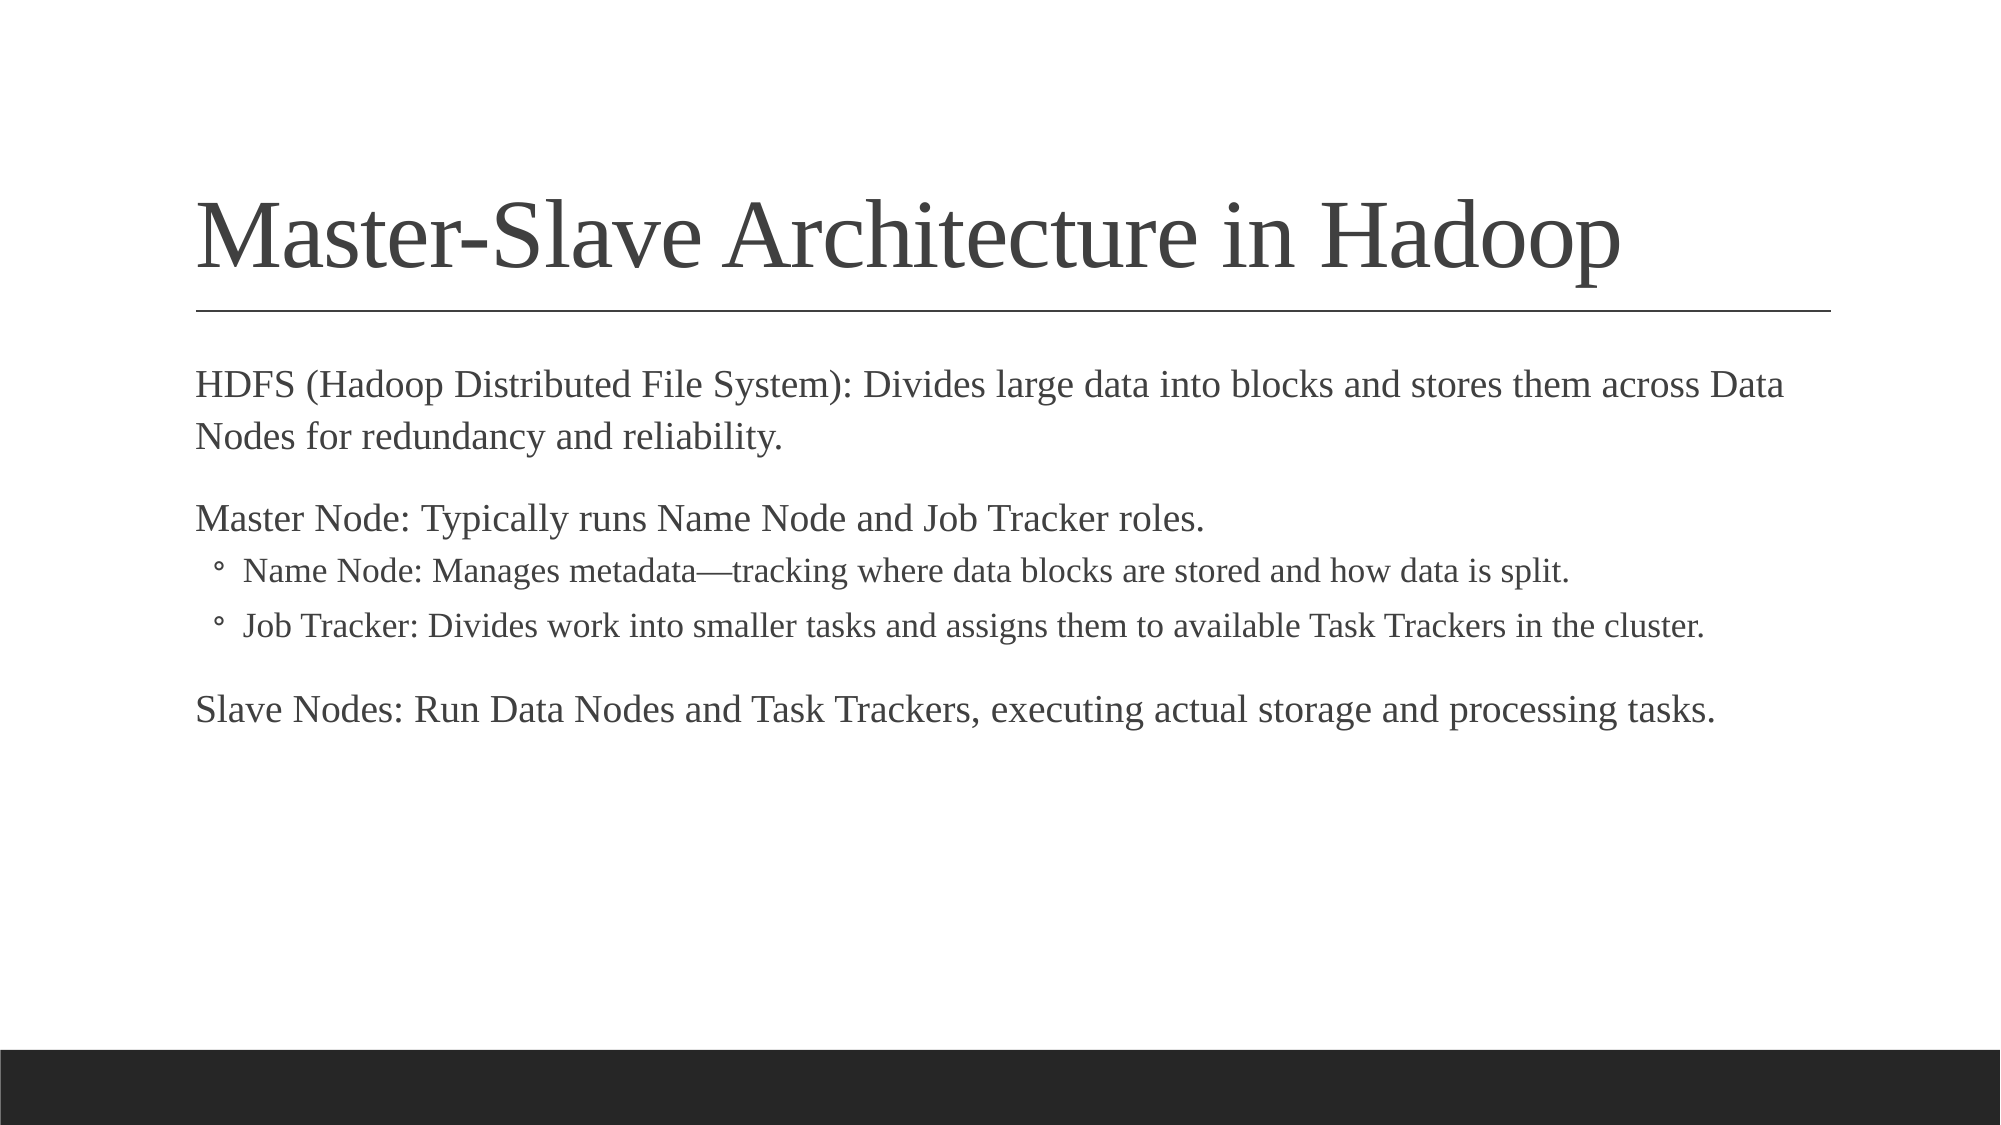

# Master-Slave Architecture in Hadoop
HDFS (Hadoop Distributed File System): Divides large data into blocks and stores them across Data Nodes for redundancy and reliability.
Master Node: Typically runs Name Node and Job Tracker roles.
Name Node: Manages metadata—tracking where data blocks are stored and how data is split.
Job Tracker: Divides work into smaller tasks and assigns them to available Task Trackers in the cluster.
Slave Nodes: Run Data Nodes and Task Trackers, executing actual storage and processing tasks.